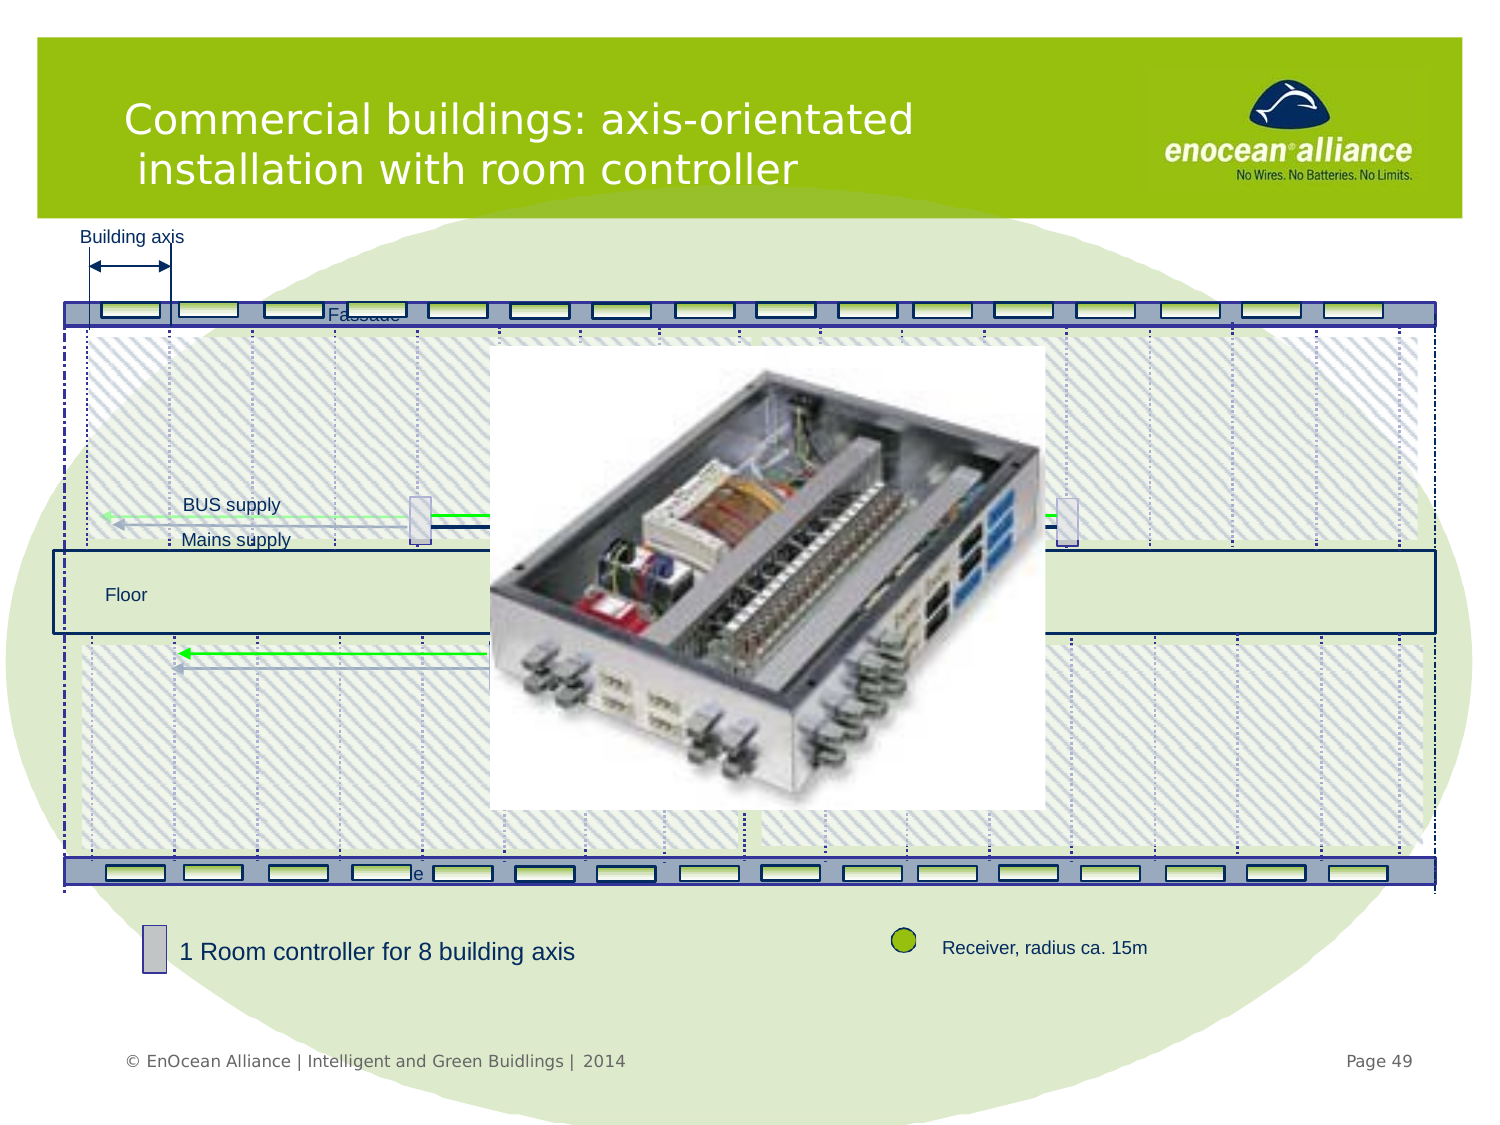

# Commercial buildings: axis-orientated  installation with room controller

Building axis

Fassade

BUS supply  Mains supply

Floor

Receiver

Fassade

1 Room controller for 8 building axis
Receiver, radius ca. 15m
© EnOcean Alliance | Intelligent and Green Buidlings | 2014
Page 49